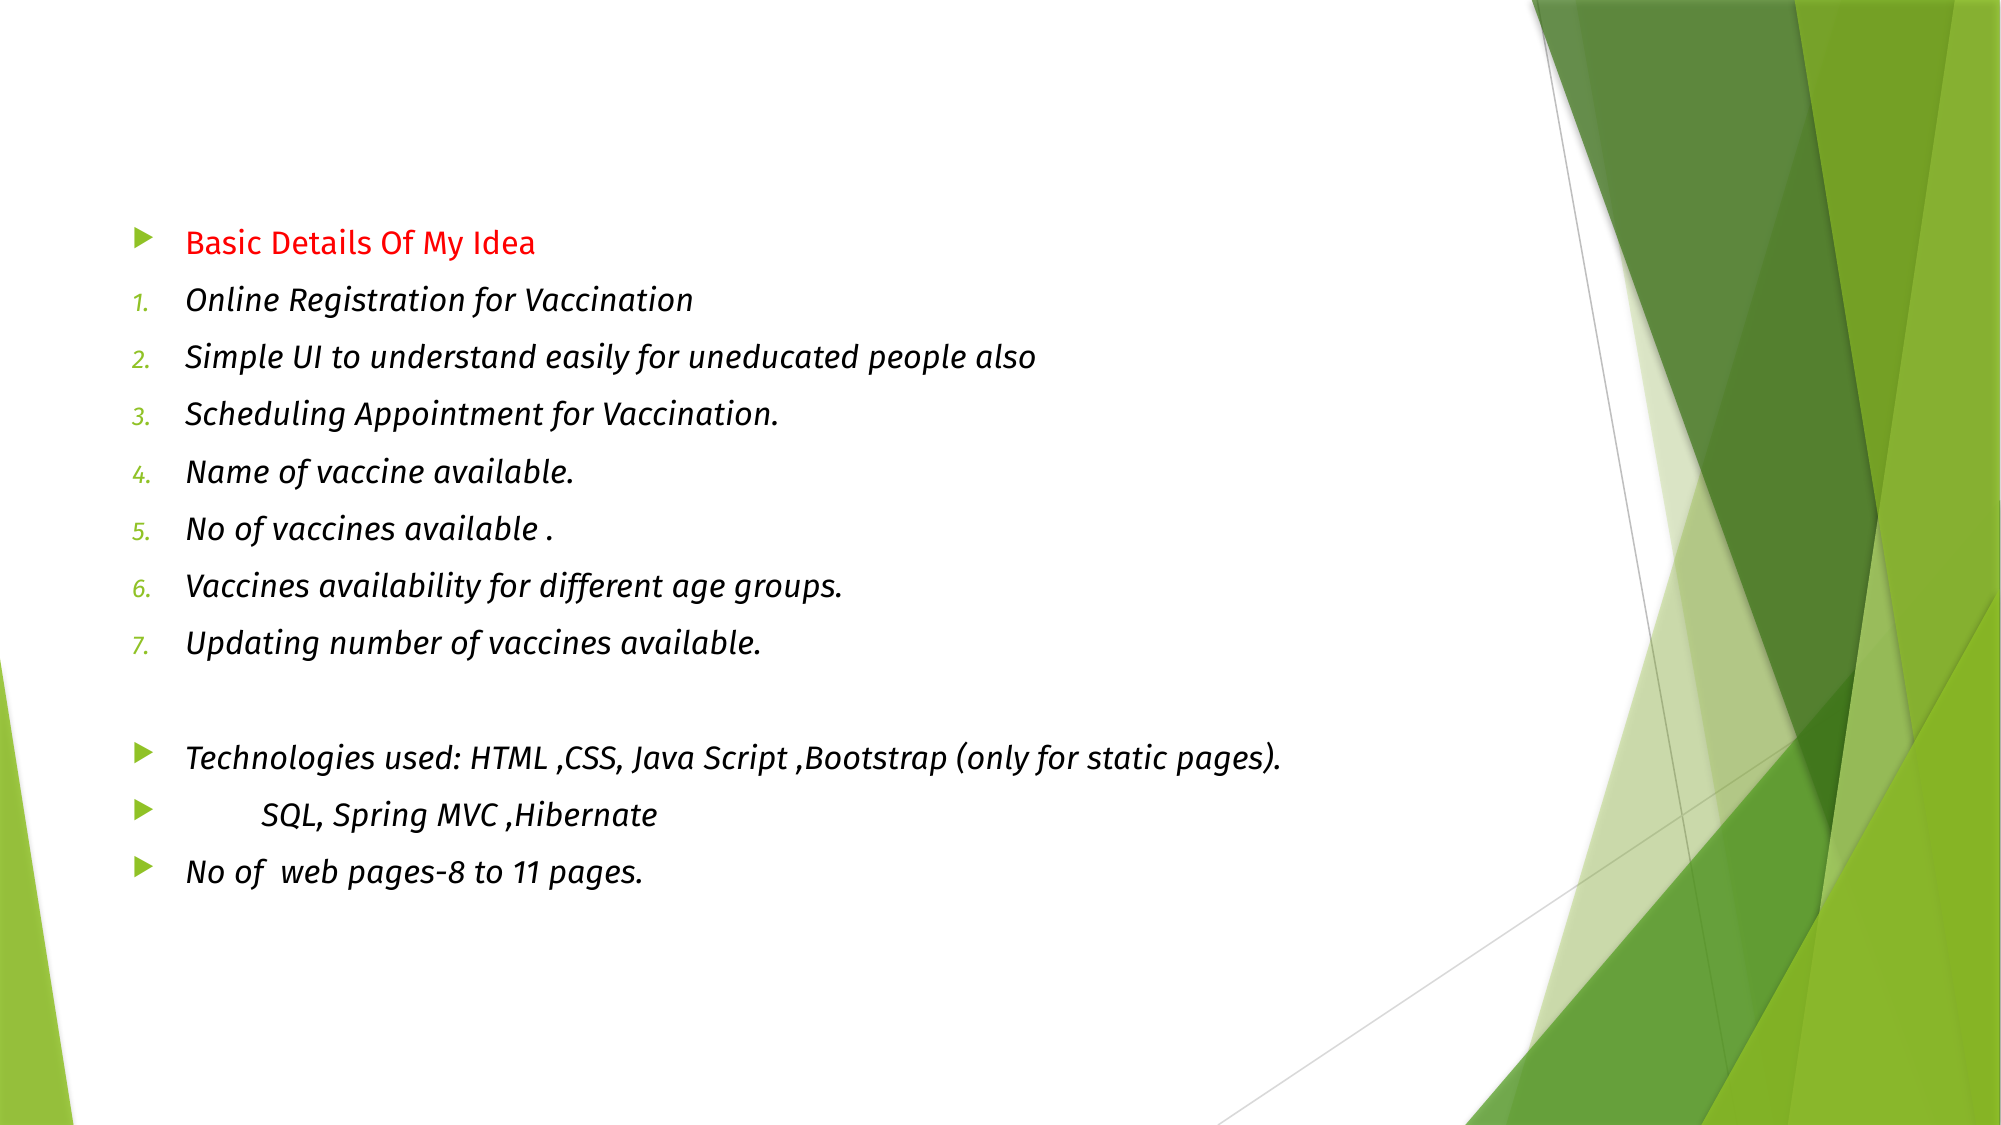

Basic Details Of My Idea
Online Registration for Vaccination
Simple UI to understand easily for uneducated people also
Scheduling Appointment for Vaccination.
Name of vaccine available.
No of vaccines available .
Vaccines availability for different age groups.
Updating number of vaccines available.

Technologies used: HTML ,CSS, Java Script ,Bootstrap (only for static pages).
		         SQL, Spring MVC ,Hibernate
No of  web pages-8 to 11 pages.